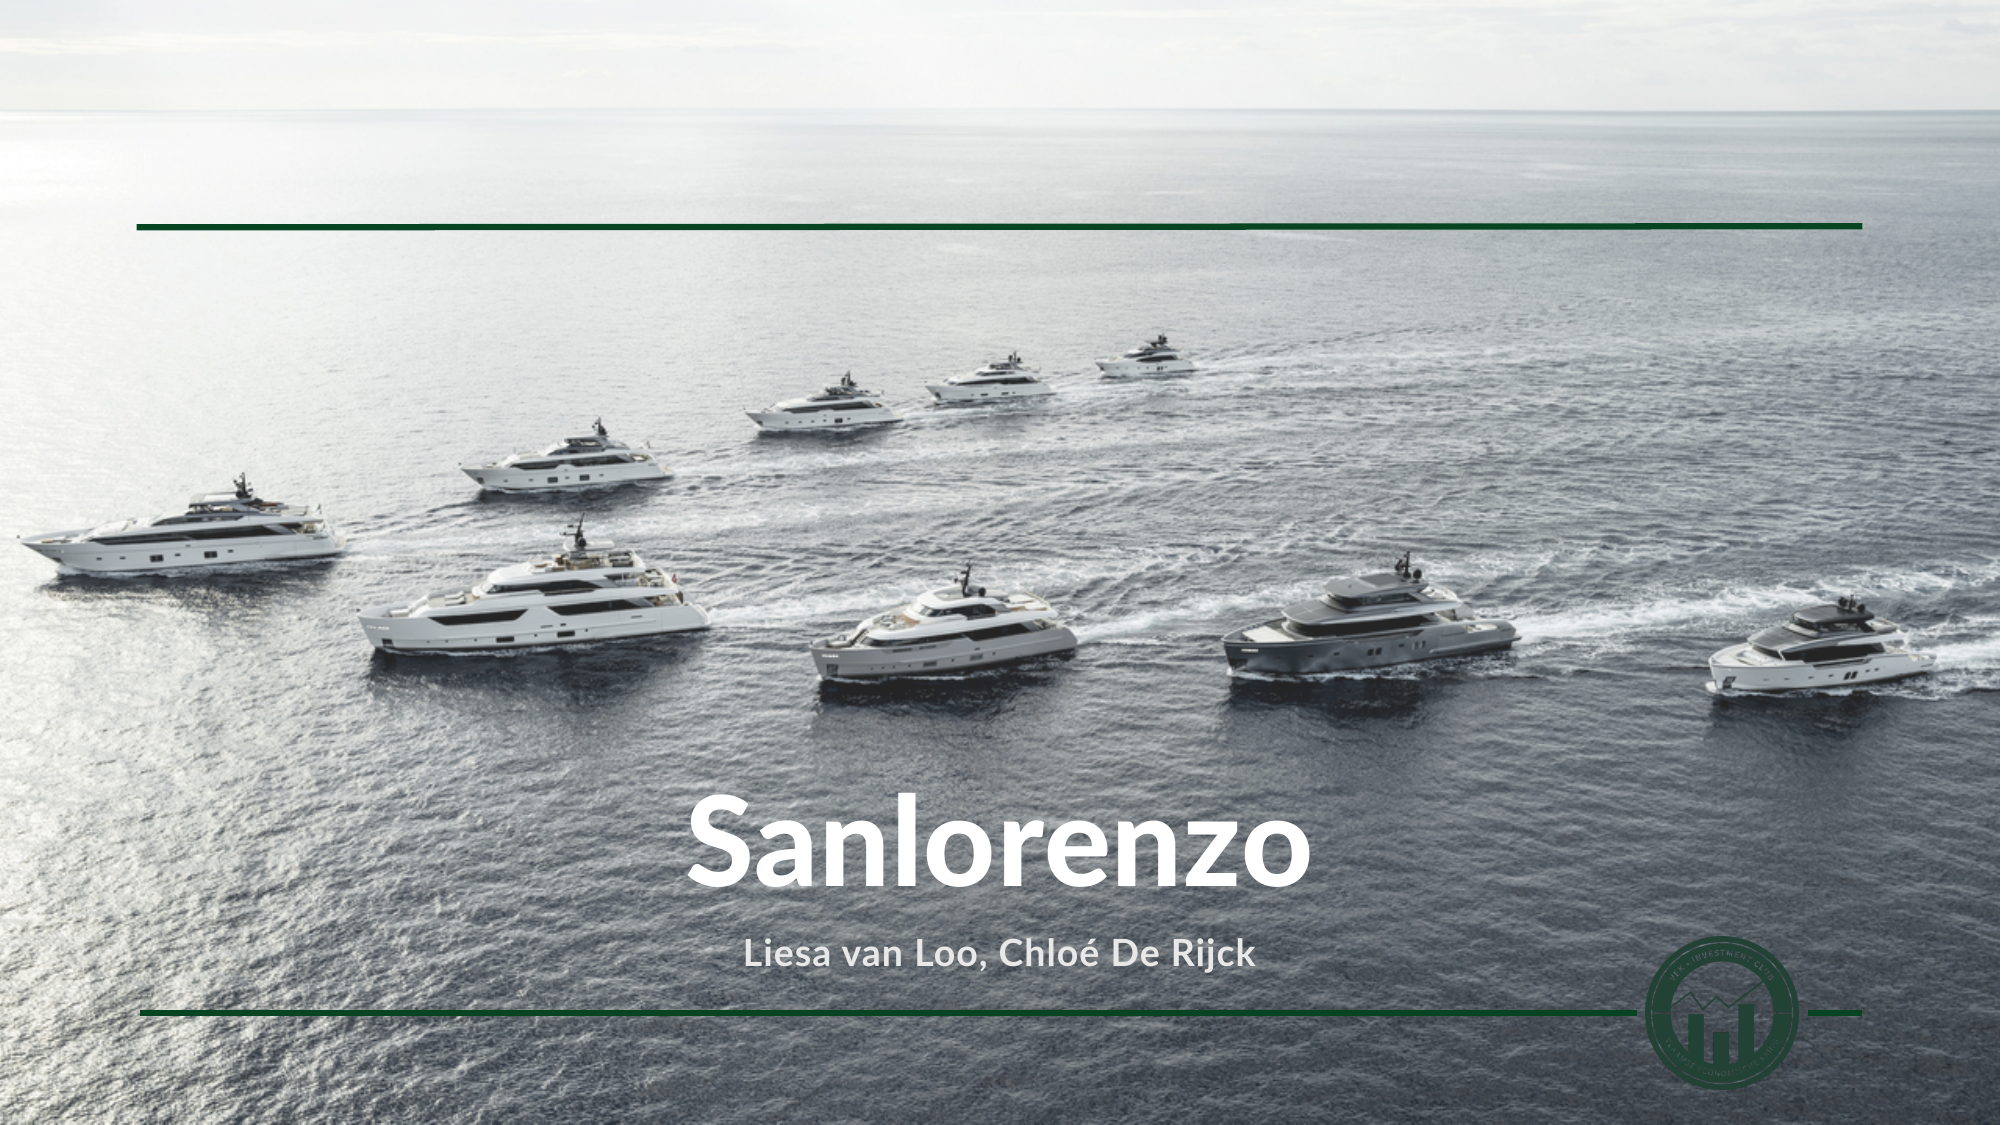

Sanlorenzo
Liesa van Loo, Chloé De Rijck